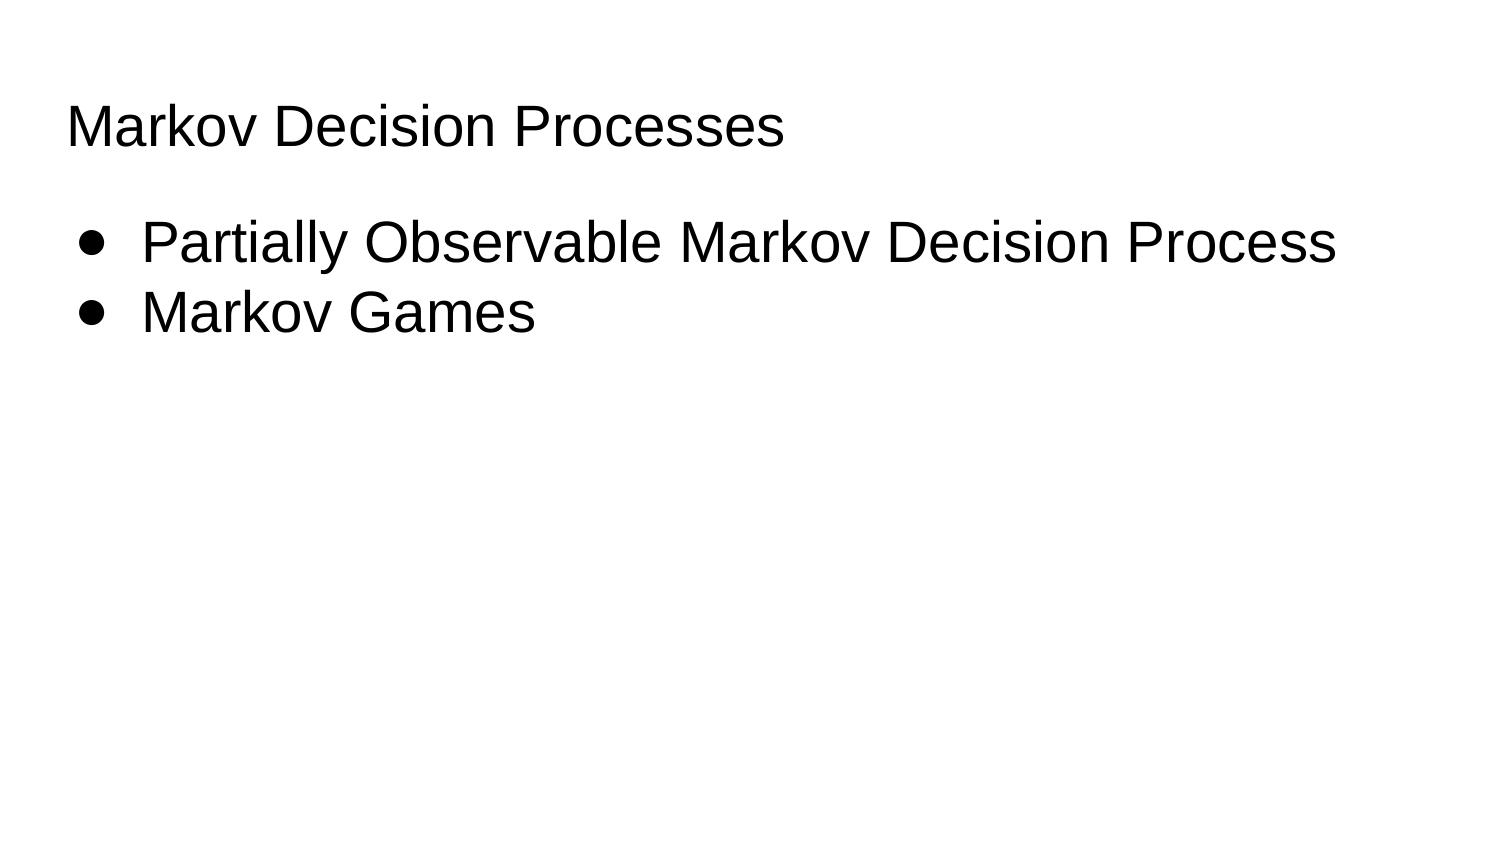

# Markov Decision Processes
Partially Observable Markov Decision Process
Markov Games